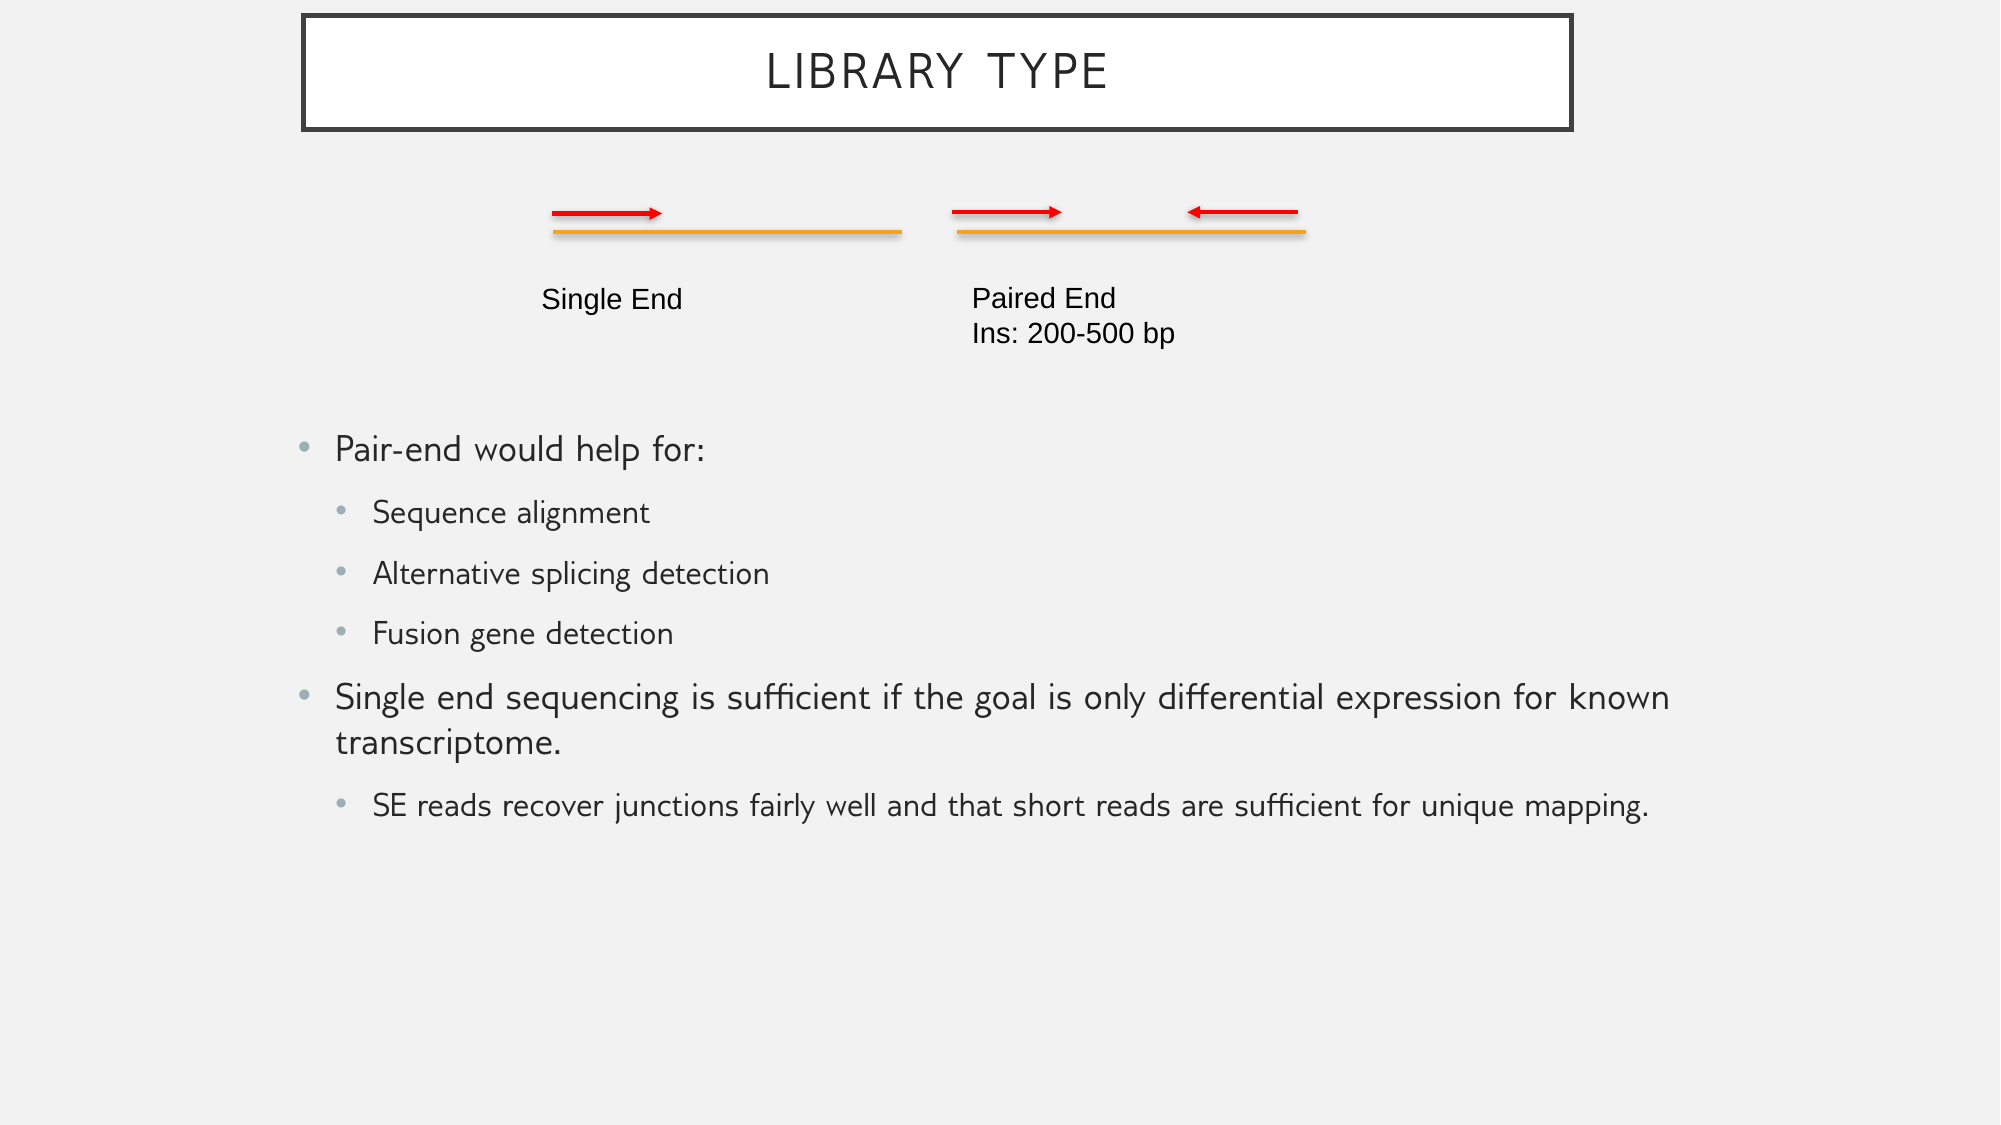

# Library Type
Paired End
Ins: 200-500 bp
Single End
Pair-end would help for:
Sequence alignment
Alternative splicing detection
Fusion gene detection
Single end sequencing is sufficient if the goal is only differential expression for known transcriptome.
SE reads recover junctions fairly well and that short reads are sufficient for unique mapping.